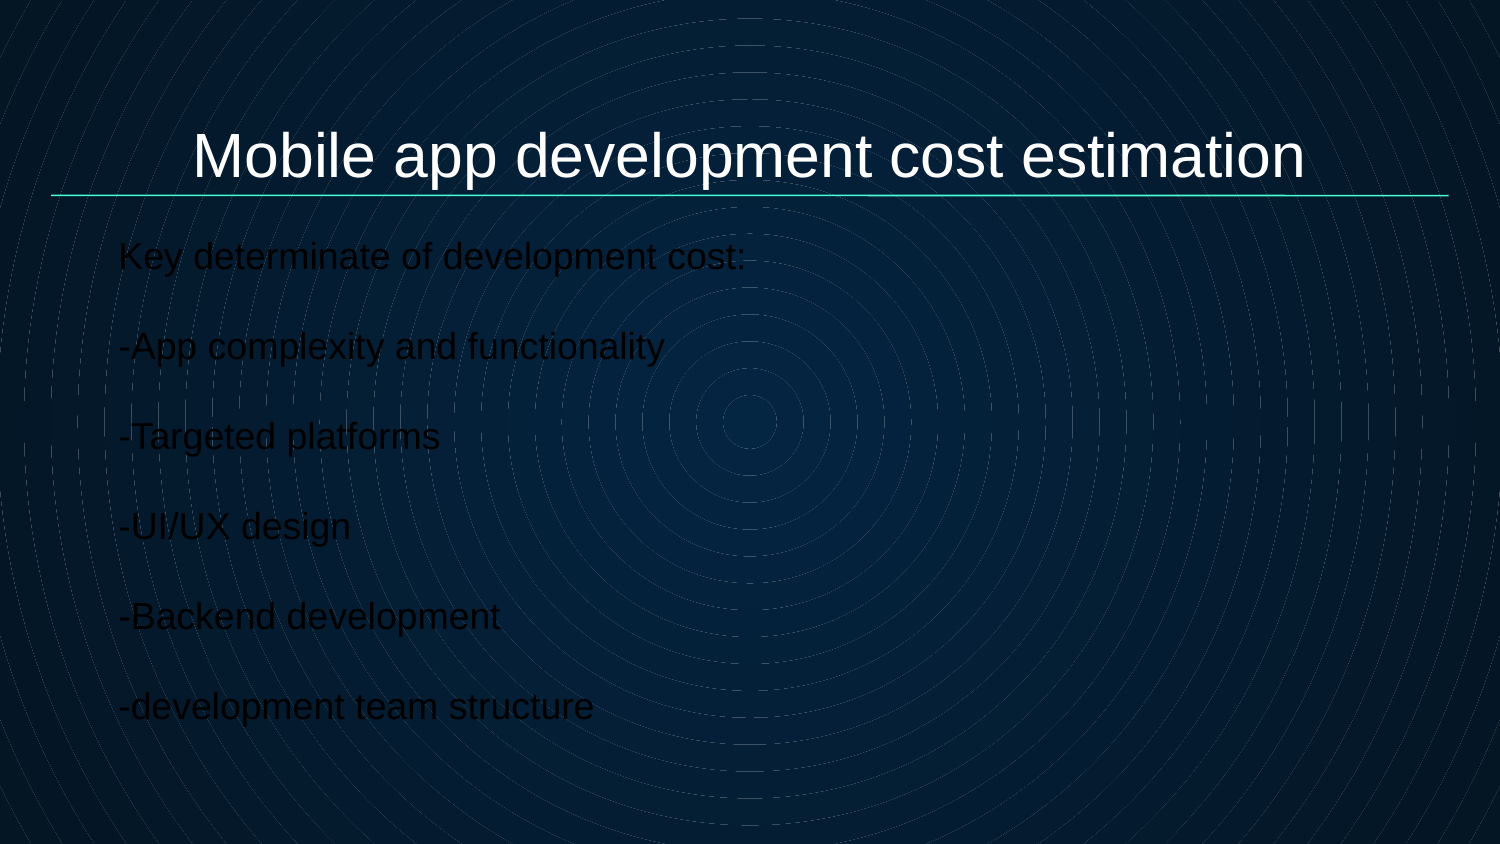

# Mobile app development cost estimation

Key determinate of development cost:

-App complexity and functionality

-Targeted platforms

-UI/UX design

-Backend development

-development team structure